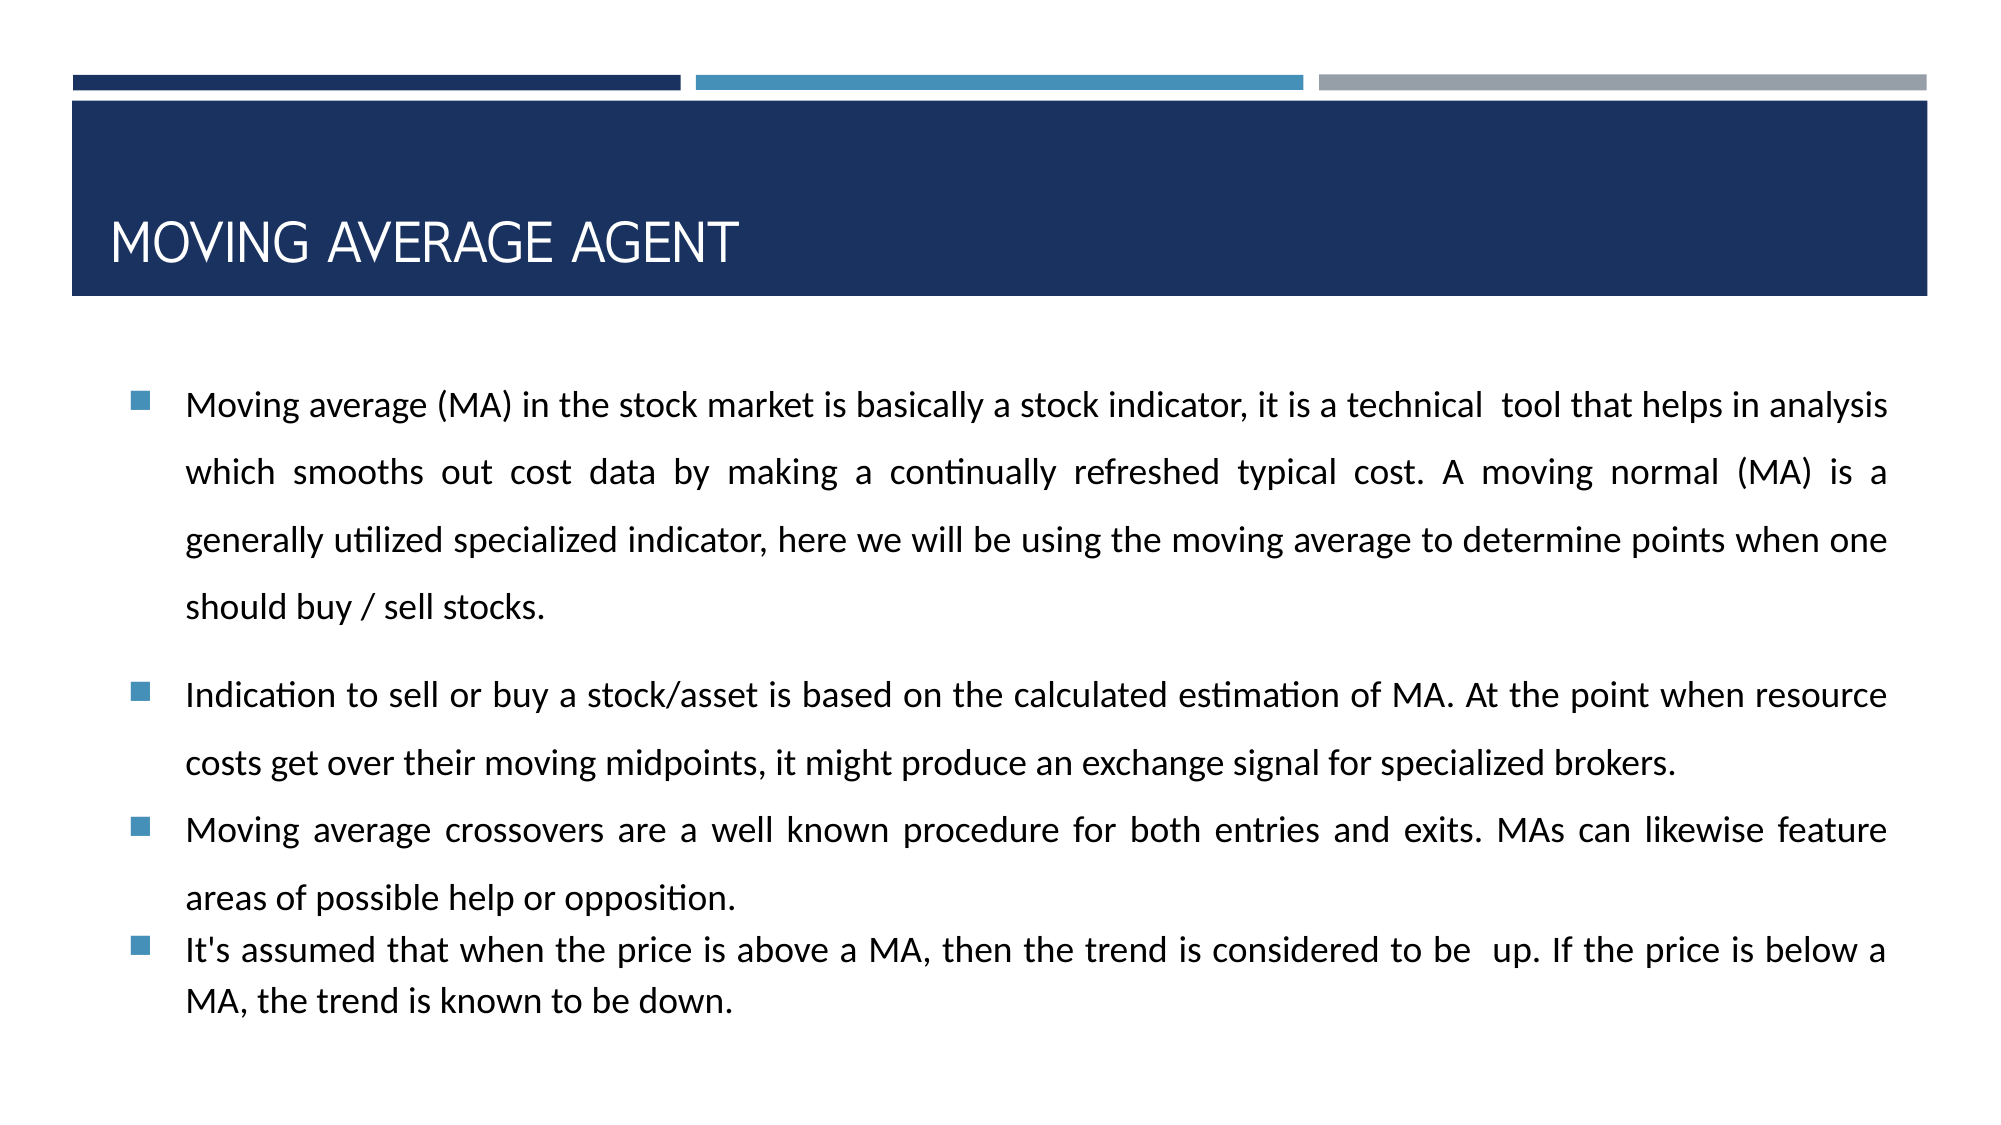

# MOVING AVERAGE AGENT
Moving average (MA) in the stock market is basically a stock indicator, it is a technical  tool that helps in analysis which smooths out cost data by making a continually refreshed typical cost. A moving normal (MA) is a generally utilized specialized indicator, here we will be using the moving average to determine points when one should buy / sell stocks.
Indication to sell or buy a stock/asset is based on the calculated estimation of MA. At the point when resource costs get over their moving midpoints, it might produce an exchange signal for specialized brokers.
Moving average crossovers are a well known procedure for both entries and exits. MAs can likewise feature areas of possible help or opposition.
It's assumed that when the price is above a MA, then the trend is considered to be  up. If the price is below a MA, the trend is known to be down.